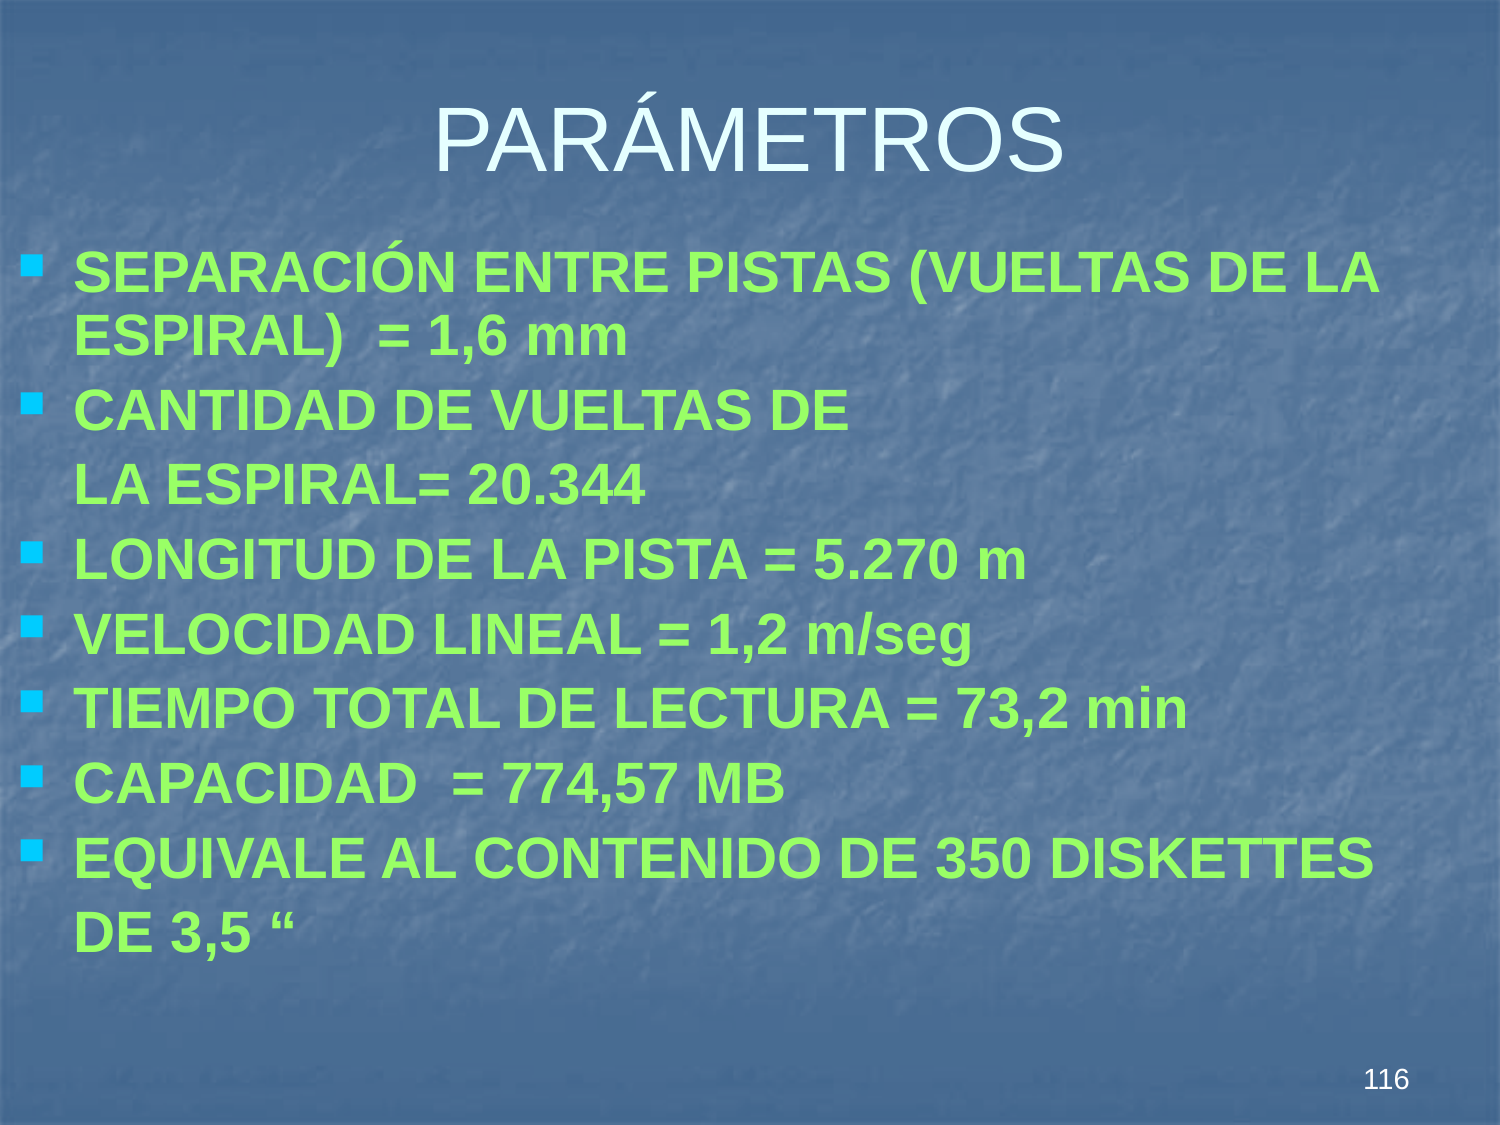

# PARÁMETROS
SEPARACIÓN ENTRE PISTAS (VUELTAS DE LA ESPIRAL)  = 1,6 mm
CANTIDAD DE VUELTAS DE
	LA ESPIRAL= 20.344
LONGITUD DE LA PISTA = 5.270 m
VELOCIDAD LINEAL = 1,2 m/seg
TIEMPO TOTAL DE LECTURA = 73,2 min
CAPACIDAD  = 774,57 MB
EQUIVALE AL CONTENIDO DE 350 DISKETTES
	DE 3,5 “

116